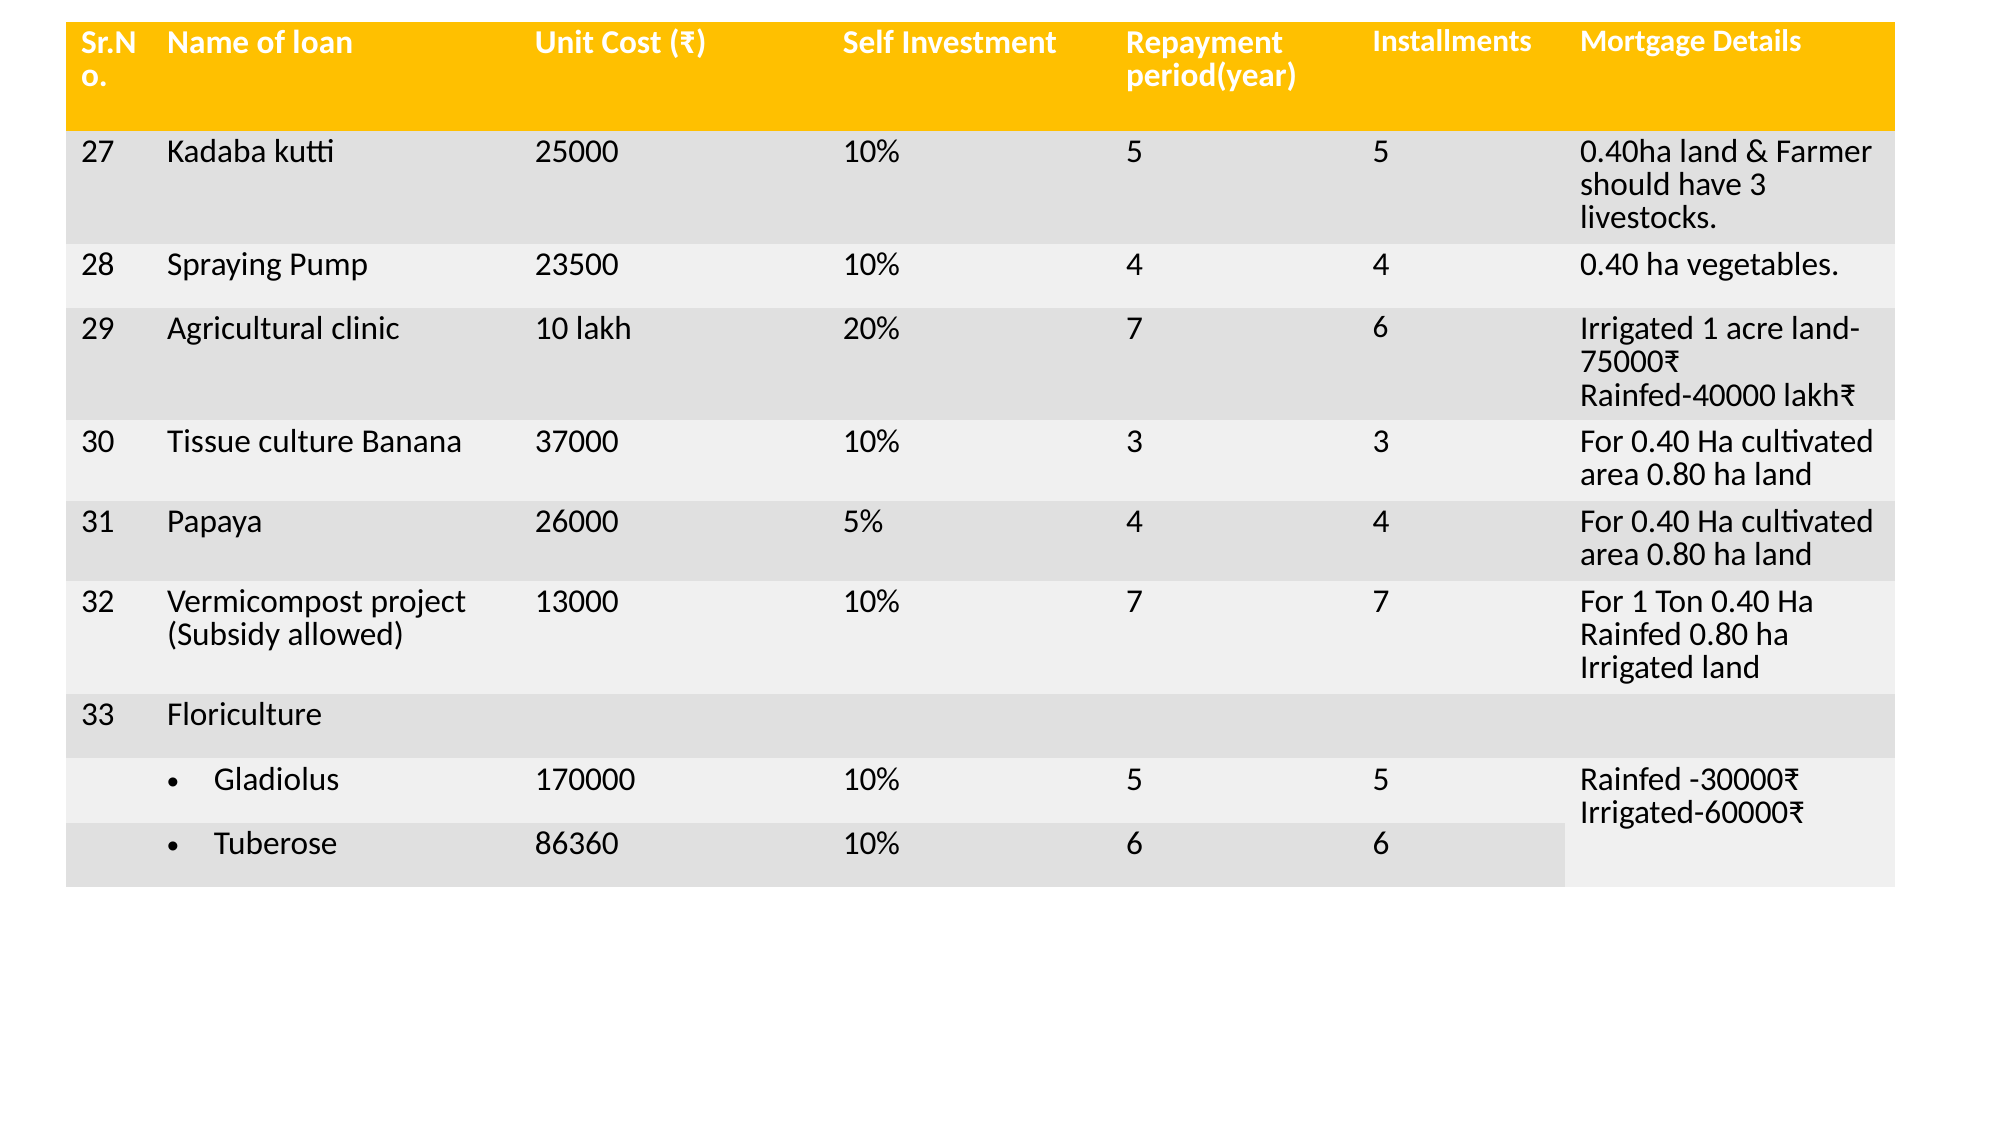

| Sr.No. | Name of loan | Unit Cost (₹) | Self Investment | Repayment period(year) | Installments | Mortgage Details |
| --- | --- | --- | --- | --- | --- | --- |
| 27 | Kadaba kutti | 25000 | 10% | 5 | 5 | 0.40ha land & Farmer should have 3 livestocks. |
| 28 | Spraying Pump | 23500 | 10% | 4 | 4 | 0.40 ha vegetables. |
| 29 | Agricultural clinic | 10 lakh | 20% | 7 | 6 | Irrigated 1 acre land-75000₹ Rainfed-40000 lakh₹ |
| 30 | Tissue culture Banana | 37000 | 10% | 3 | 3 | For 0.40 Ha cultivated area 0.80 ha land |
| 31 | Papaya | 26000 | 5% | 4 | 4 | For 0.40 Ha cultivated area 0.80 ha land |
| 32 | Vermicompost project (Subsidy allowed) | 13000 | 10% | 7 | 7 | For 1 Ton 0.40 Ha Rainfed 0.80 ha Irrigated land |
| 33 | Floriculture |  |  |  |  |  |
|  | Gladiolus | 170000 | 10% | 5 | 5 | Rainfed -30000₹ Irrigated-60000₹ |
|  | Tuberose | 86360 | 10% | 6 | 6 |  |